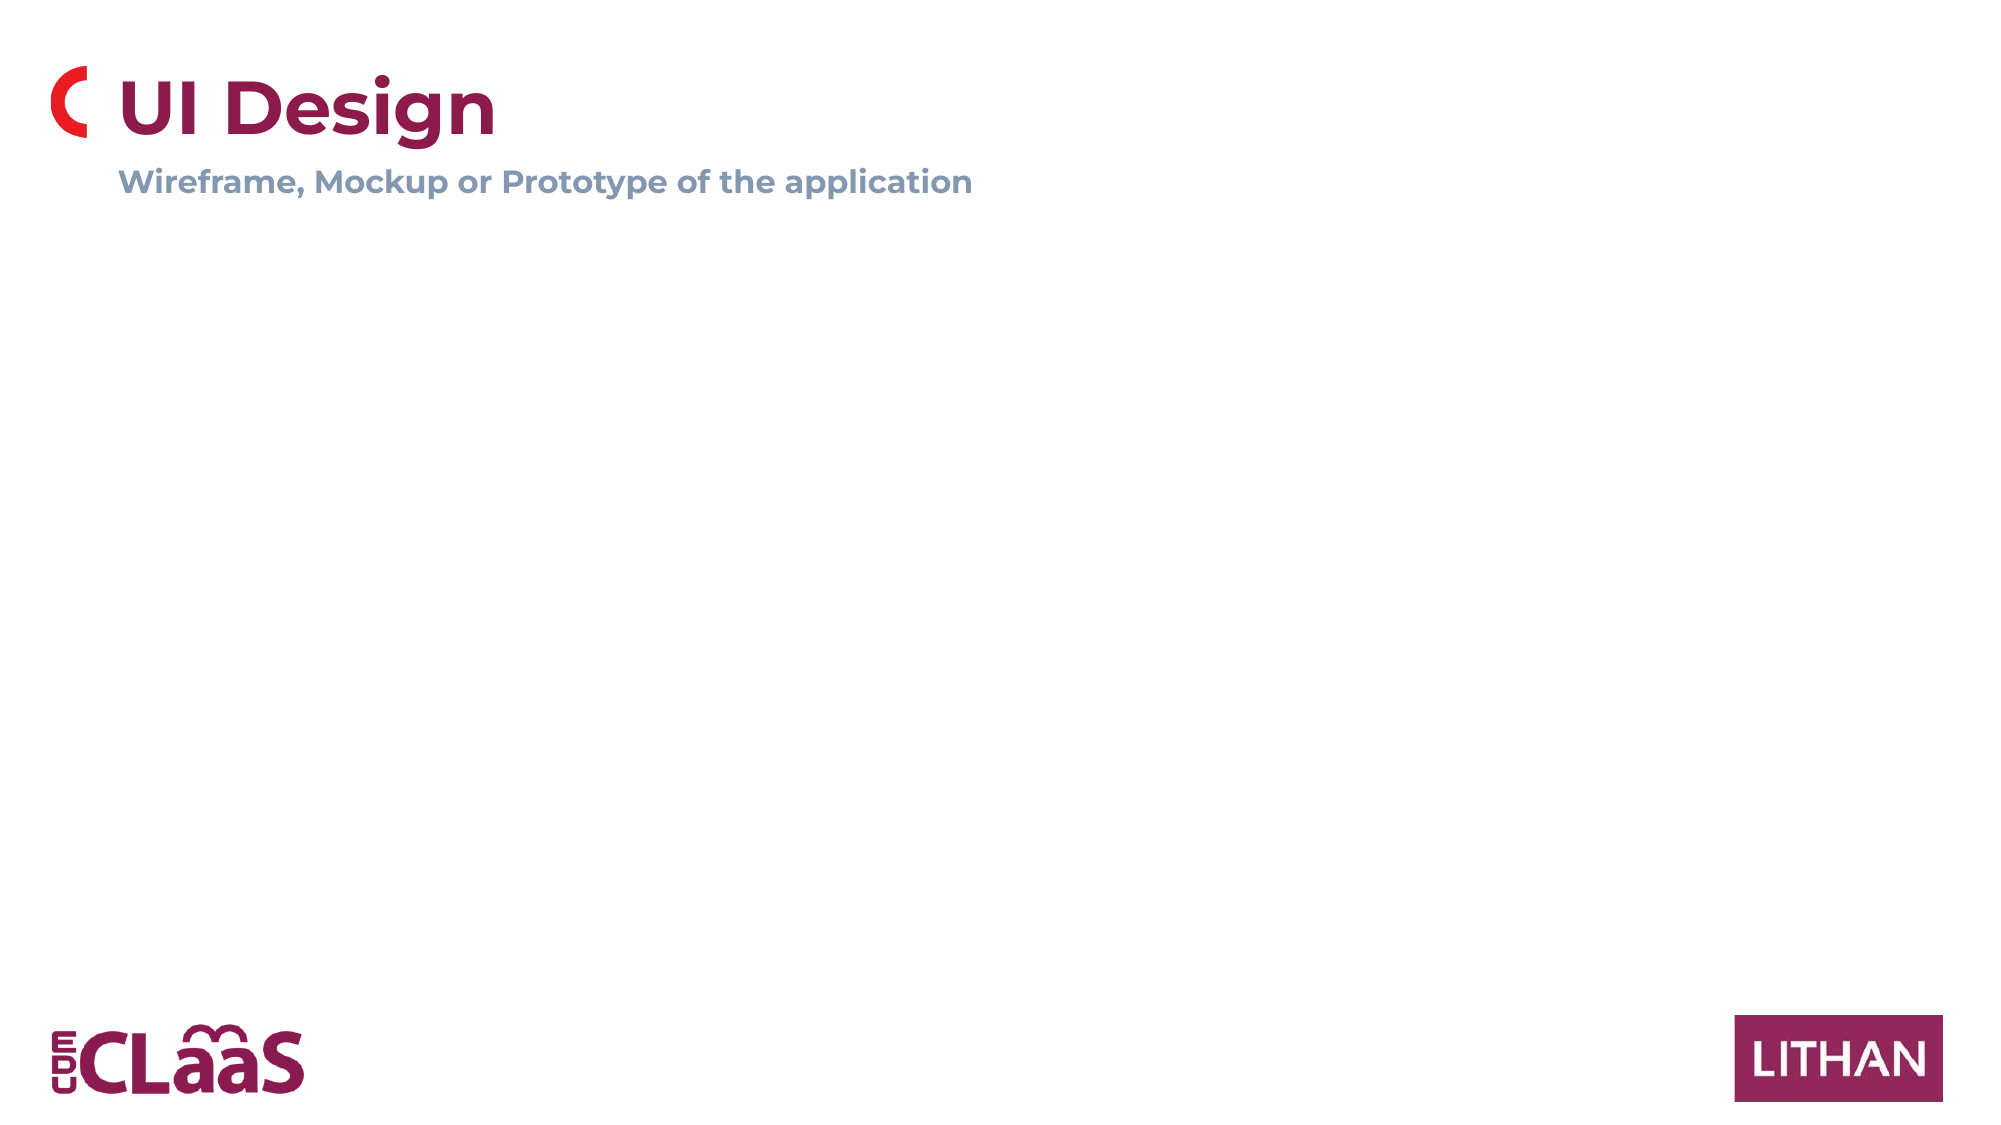

UI Design
Wireframe, Mockup or Prototype of the application